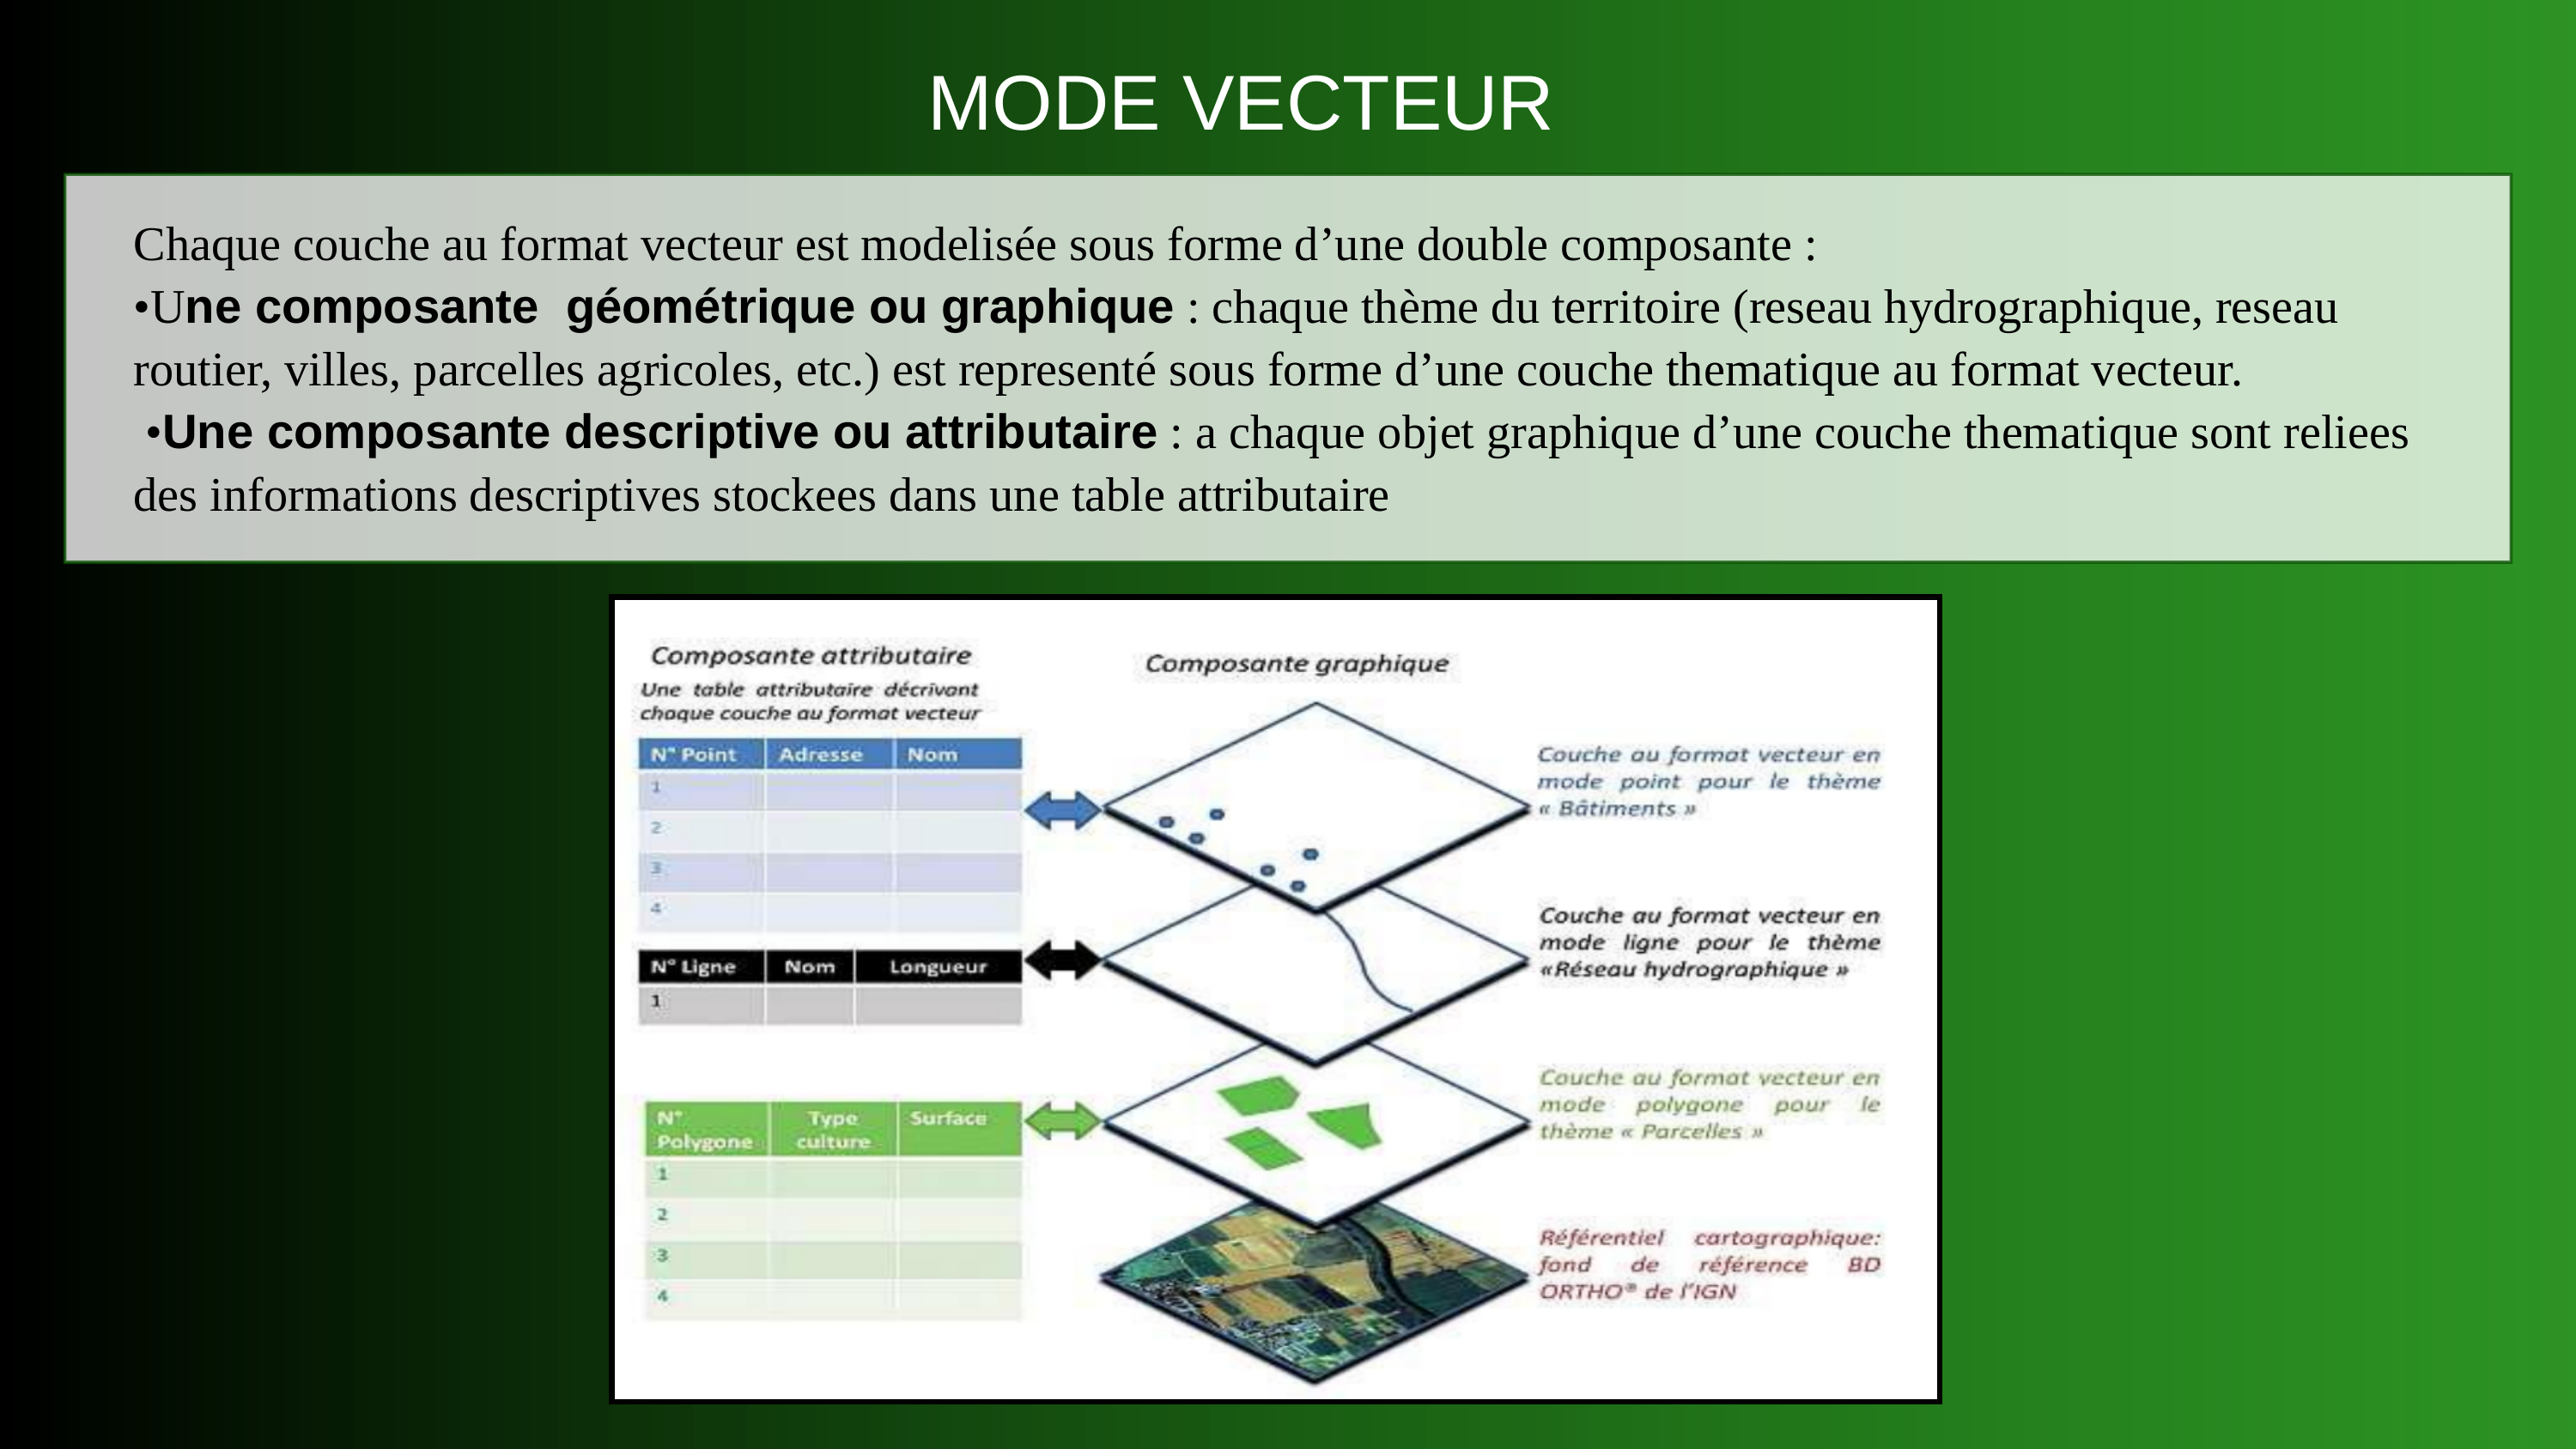

MODE VECTEUR

Chaque couche au format vecteur est modelisée sous forme d’une double composante :
•Une composante  géométrique ou graphique : chaque thème du territoire (reseau hydrographique, reseau routier, villes, parcelles agricoles, etc.) est representé sous forme d’une couche thematique au format vecteur.
 •Une composante descriptive ou attributaire : a chaque objet graphique d’une couche thematique sont reliees des informations descriptives stockees dans une table attributaire